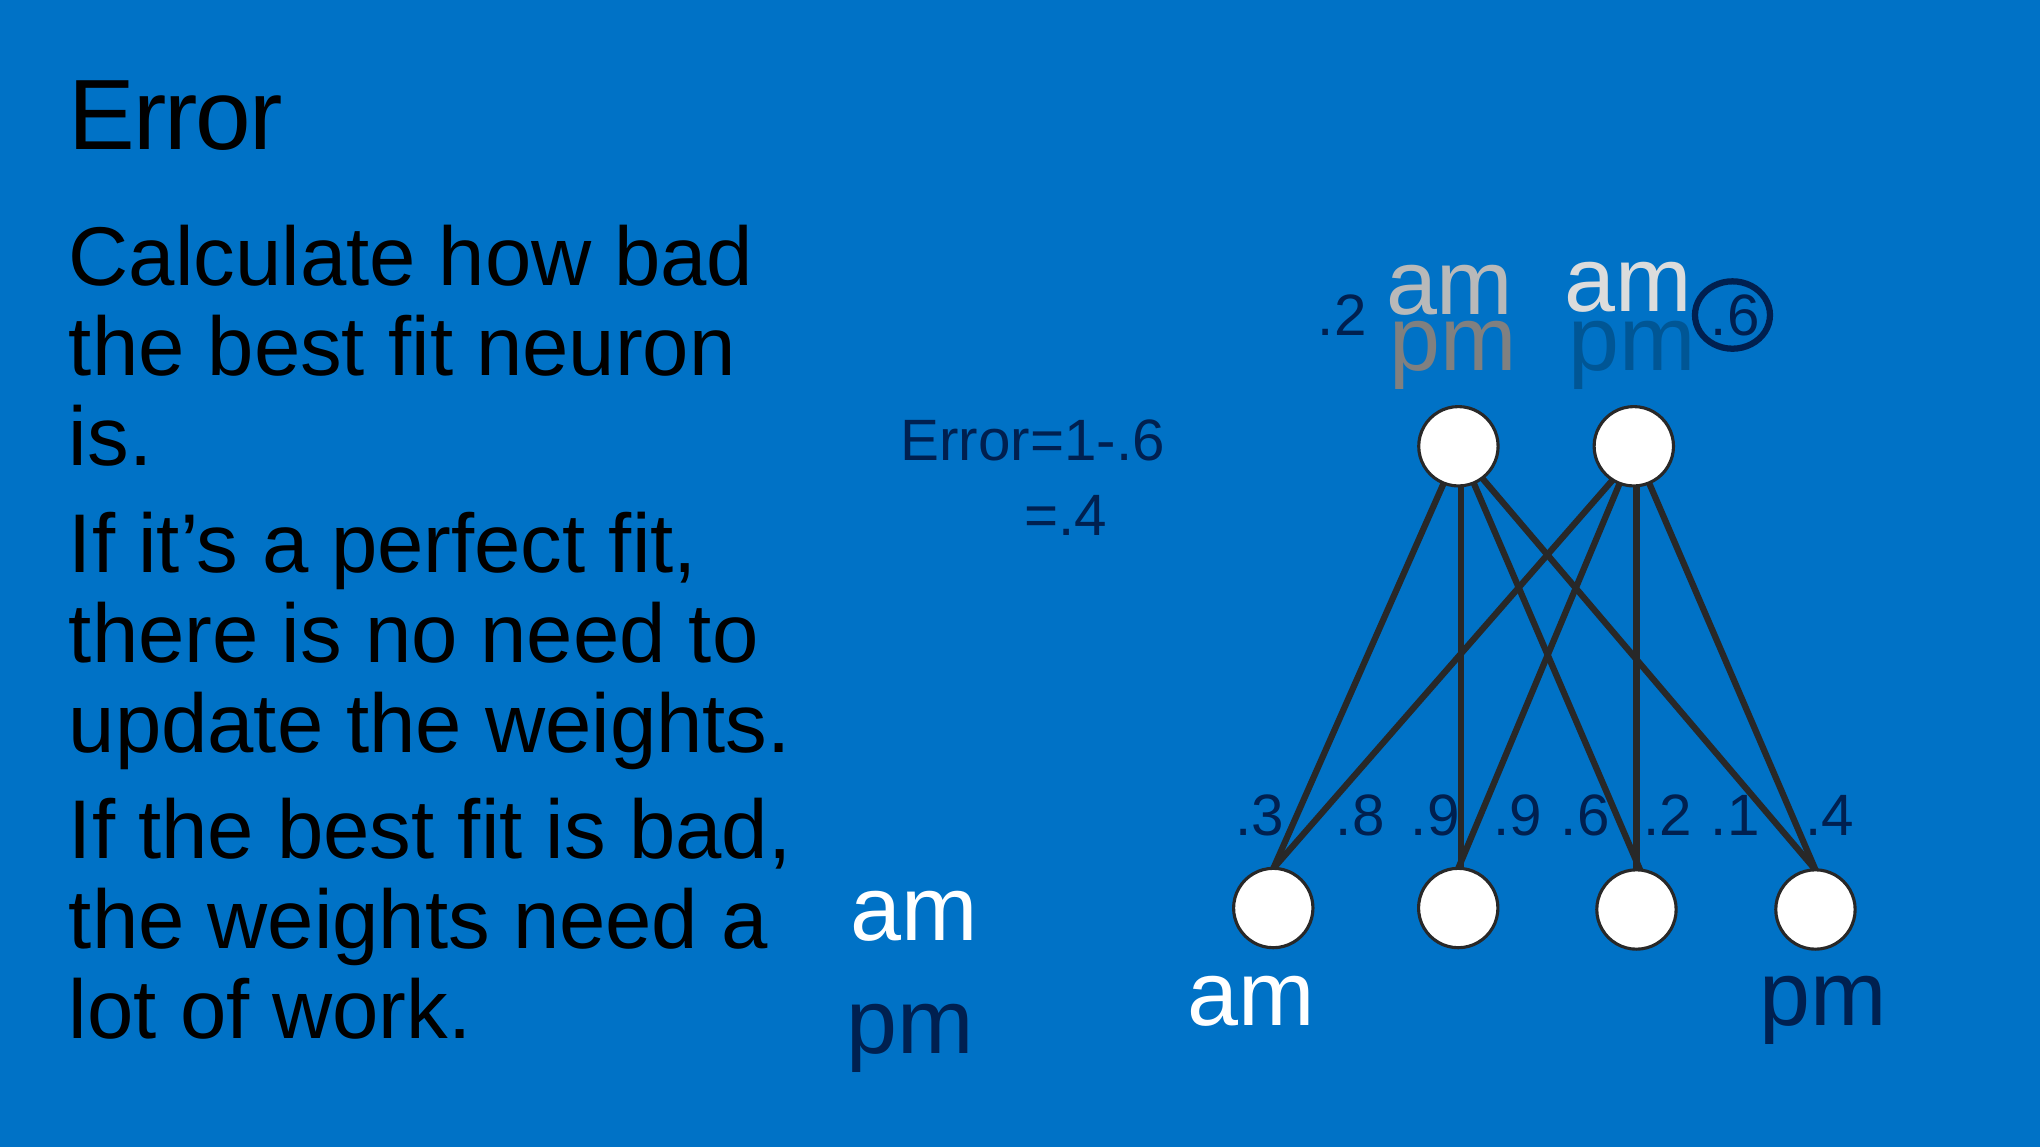

# Error
Calculate how bad the best fit neuron is.
If it’s a perfect fit, there is no need to update the weights.
If the best fit is bad, the weights need a lot of work.
am
am
.6
.2
pm
pm

Error=1-.6
    =.4

.3
.6
.2
.1
.4
.8
.9
.9
am

am
pm
pm